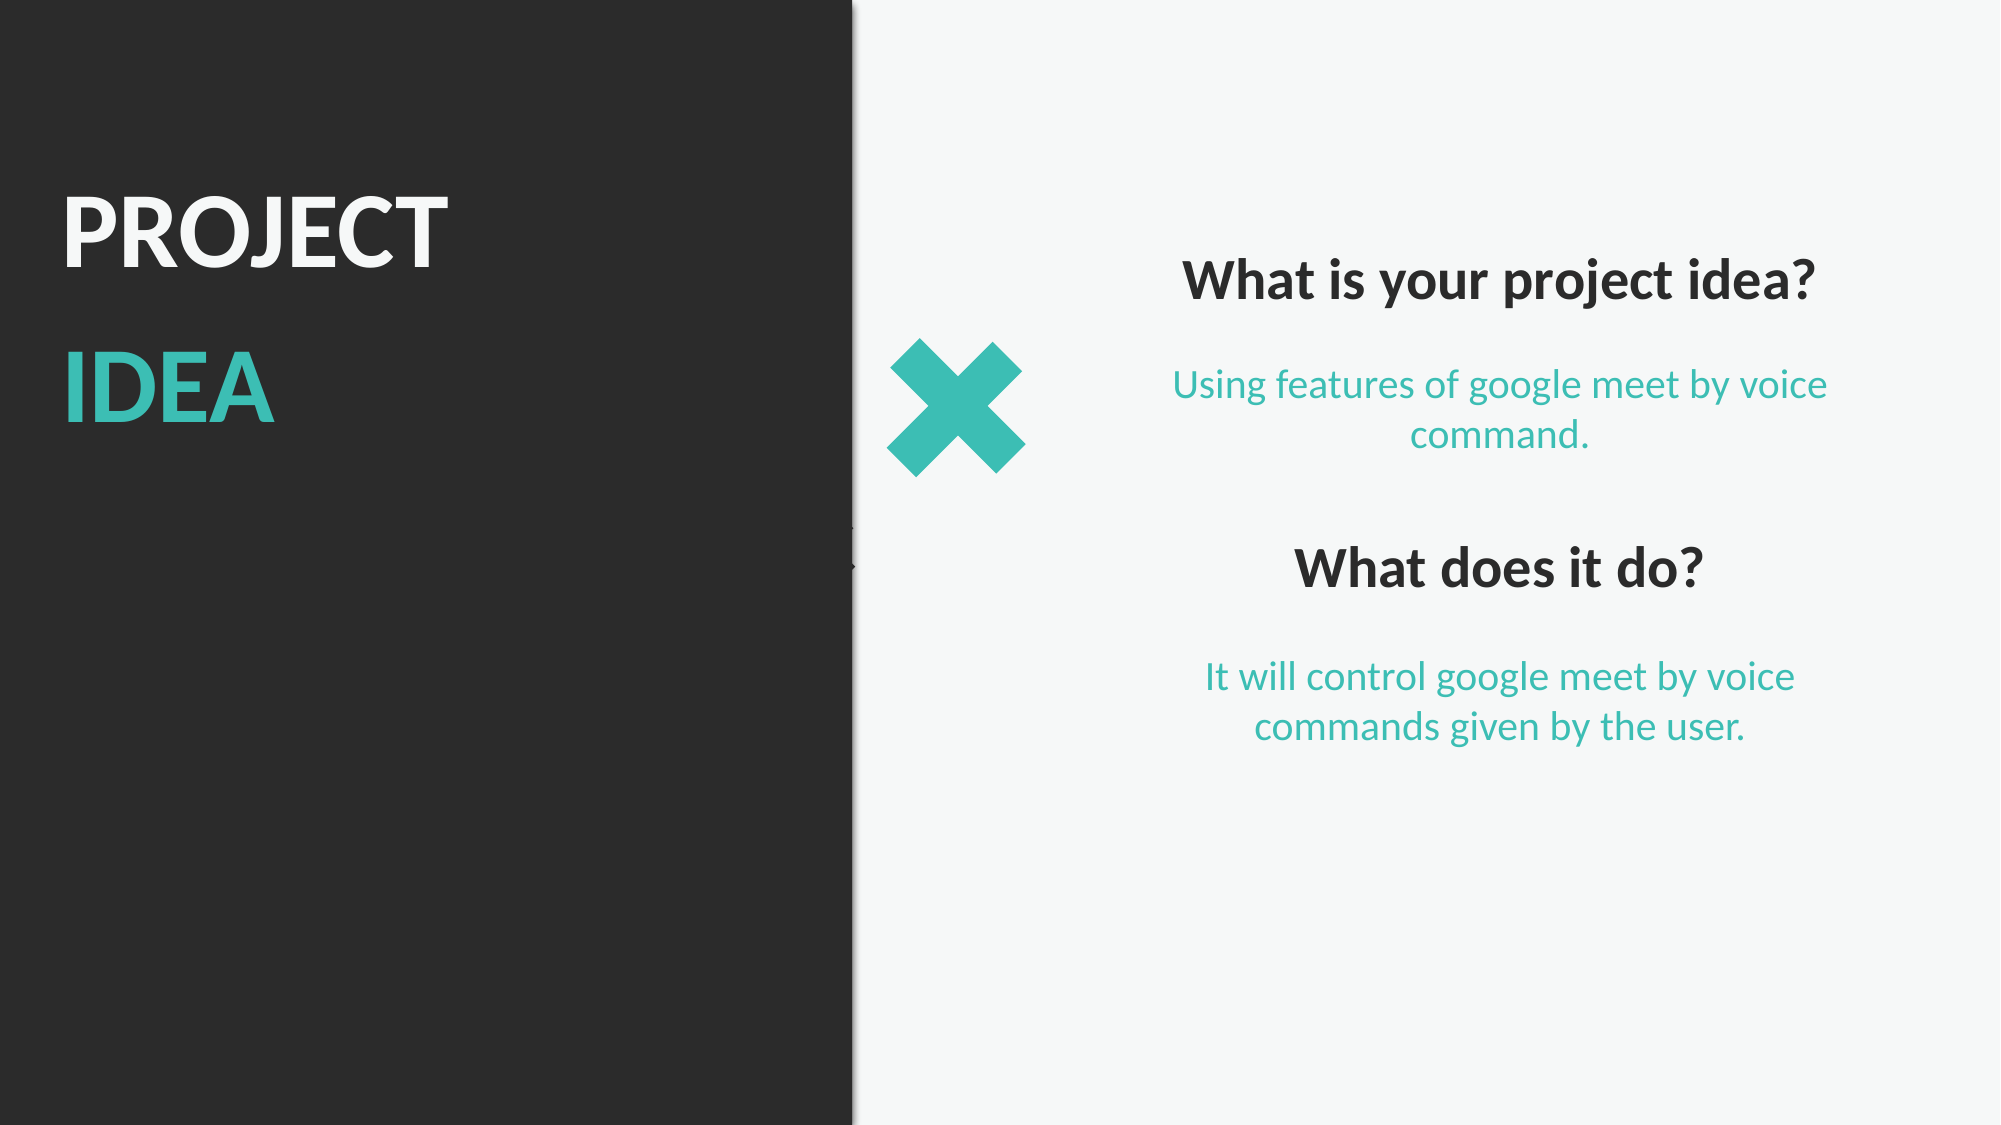

PROJECT
IDEA
What is your project idea?

Using features of google meet by voice command.
What does it do?

It will control google meet by voice commands given by the user.